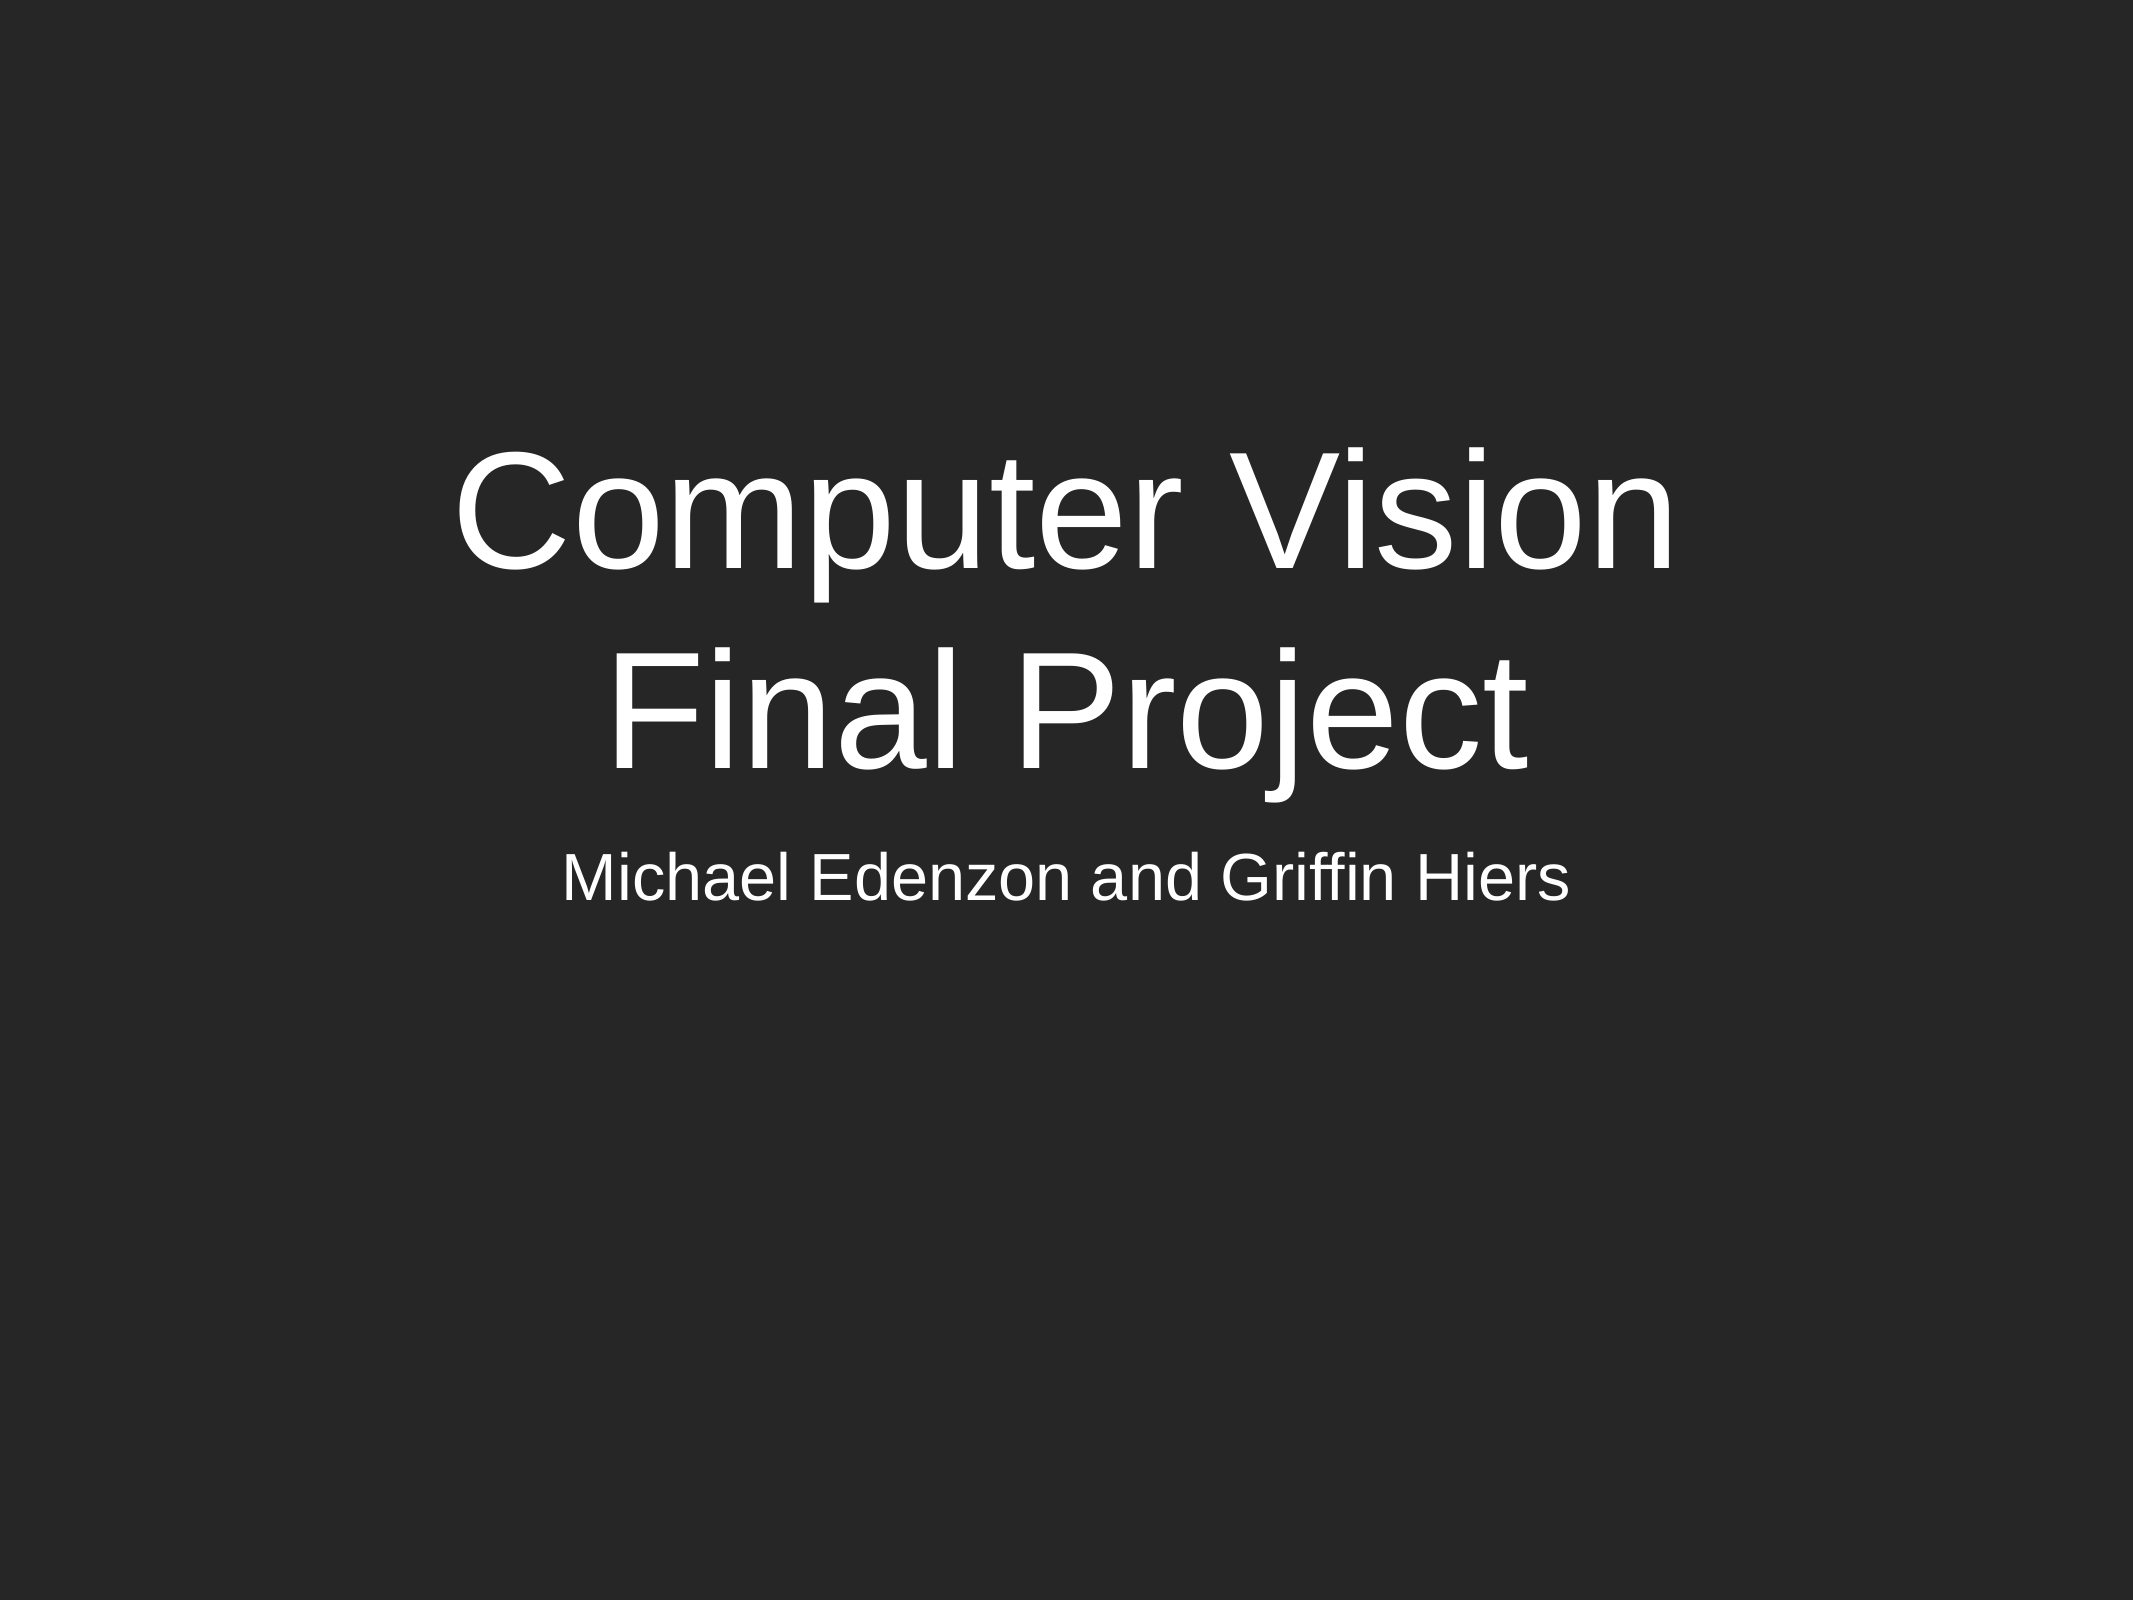

Computer Vision
Final Project
Michael Edenzon and Griffin Hiers